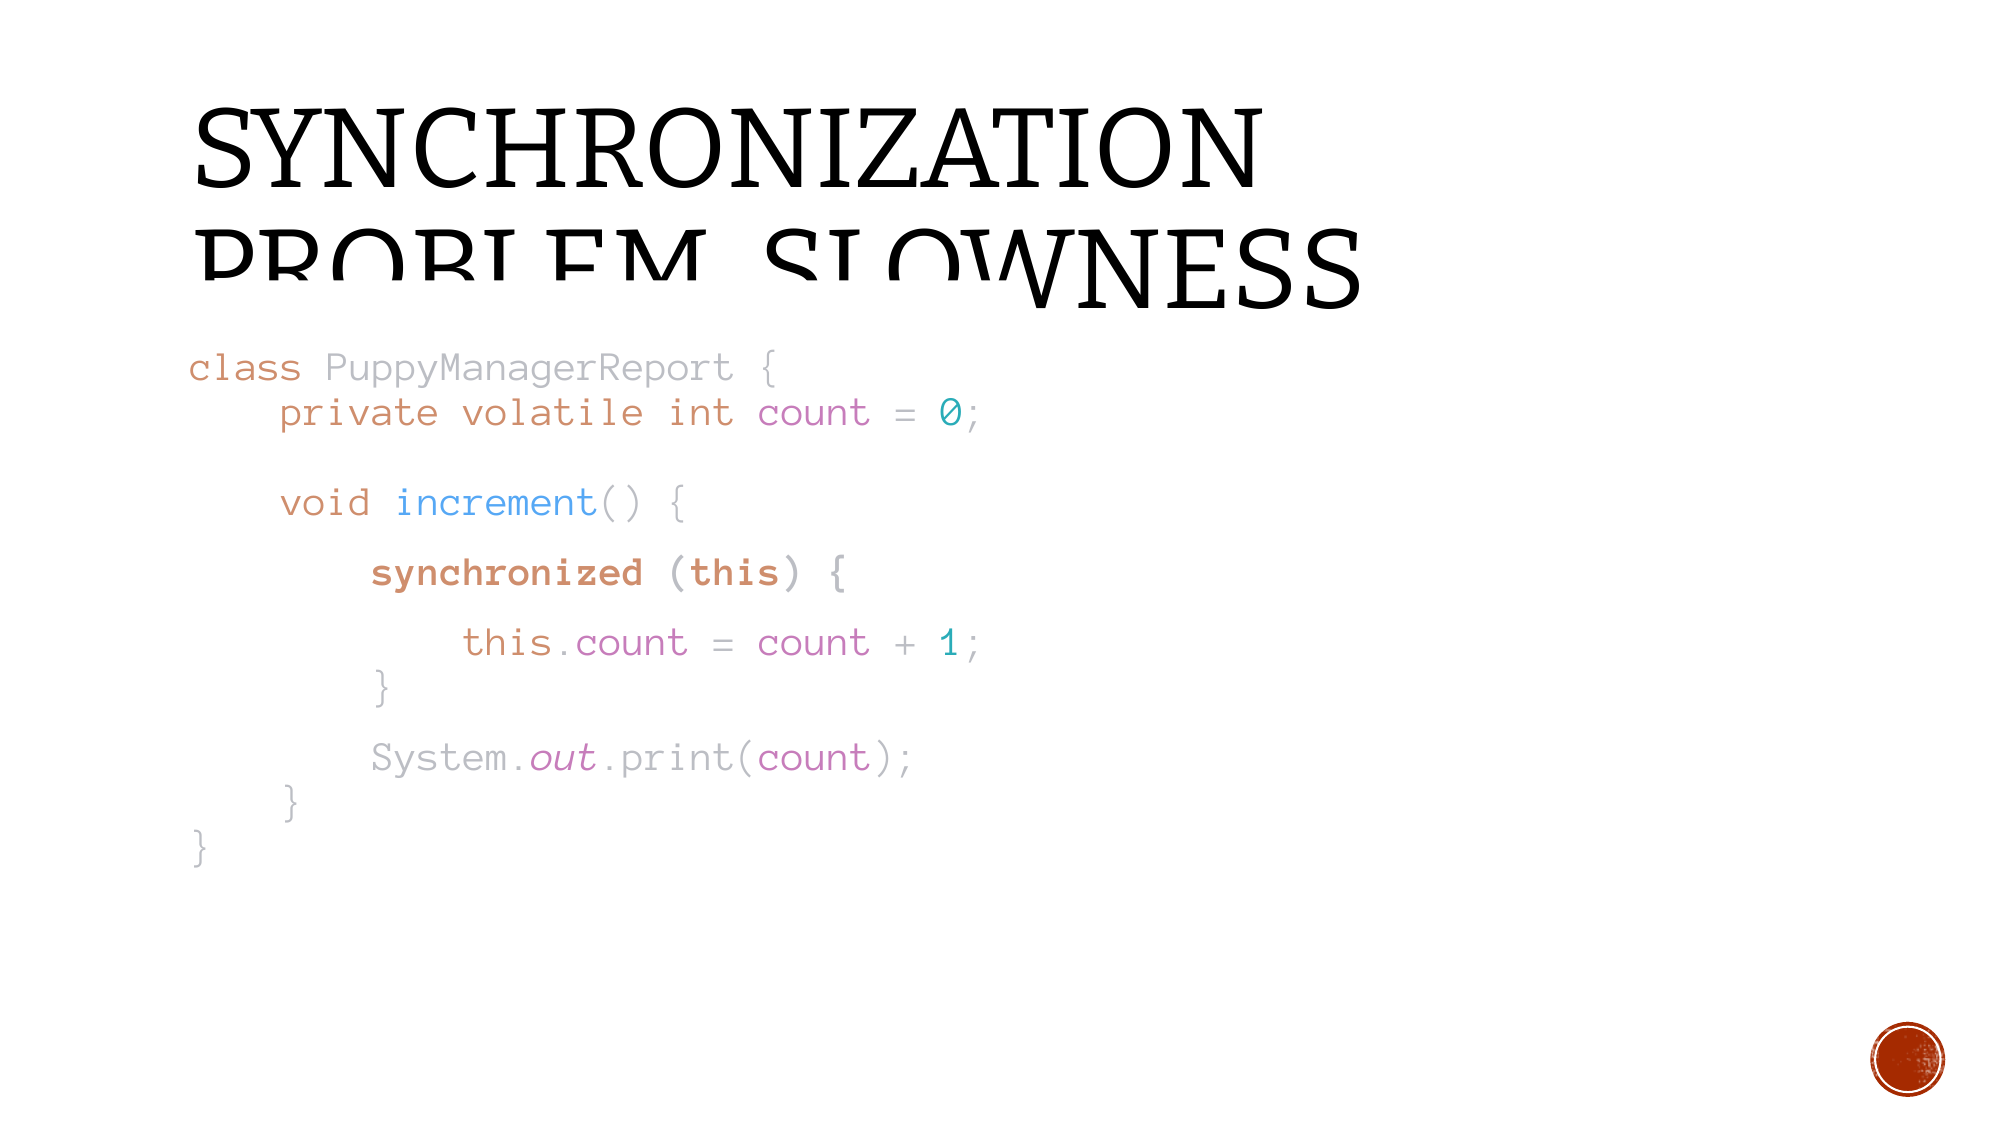

# Synchronization problem. Slowness
class PuppyManagerReport {
    private volatile int count = 0;
    void increment() {
        synchronized (this) {
            this.count = count + 1;
        }
        System.out.print(count);
    }
}